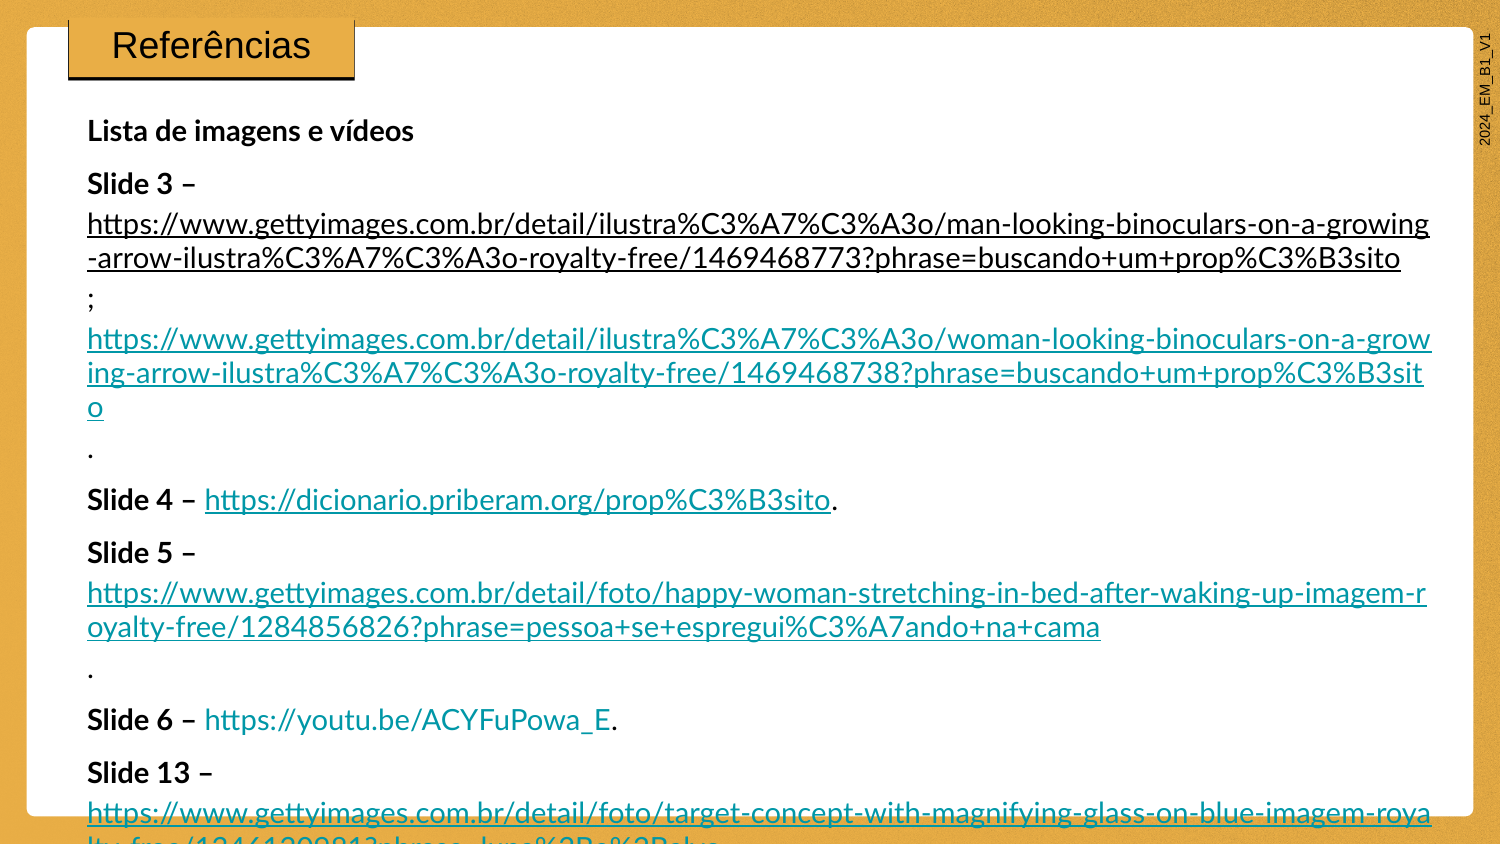

Lista de imagens e vídeos
Slide 3 – https://www.gettyimages.com.br/detail/ilustra%C3%A7%C3%A3o/man-looking-binoculars-on-a-growing-arrow-ilustra%C3%A7%C3%A3o-royalty-free/1469468773?phrase=buscando+um+prop%C3%B3sito; https://www.gettyimages.com.br/detail/ilustra%C3%A7%C3%A3o/woman-looking-binoculars-on-a-growing-arrow-ilustra%C3%A7%C3%A3o-royalty-free/1469468738?phrase=buscando+um+prop%C3%B3sito.
Slide 4 – https://dicionario.priberam.org/prop%C3%B3sito.
Slide 5 – https://www.gettyimages.com.br/detail/foto/happy-woman-stretching-in-bed-after-waking-up-imagem-royalty-free/1284856826?phrase=pessoa+se+espregui%C3%A7ando+na+cama.
Slide 6 – https://youtu.be/ACYFuPowa_E.
Slide 13 – https://www.gettyimages.com.br/detail/foto/target-concept-with-magnifying-glass-on-blue-imagem-royalty-free/1346120981?phrase=lupa%2Be%2Balvo.
Slide 14 – https://www.gettyimages.com.br/detail/ilustra%C3%A7%C3%A3o/people-talking-at-the-table-icon-ilustra%C3%A7%C3%A3o-royalty-free/1421392775?phrase=dupla+conversando.